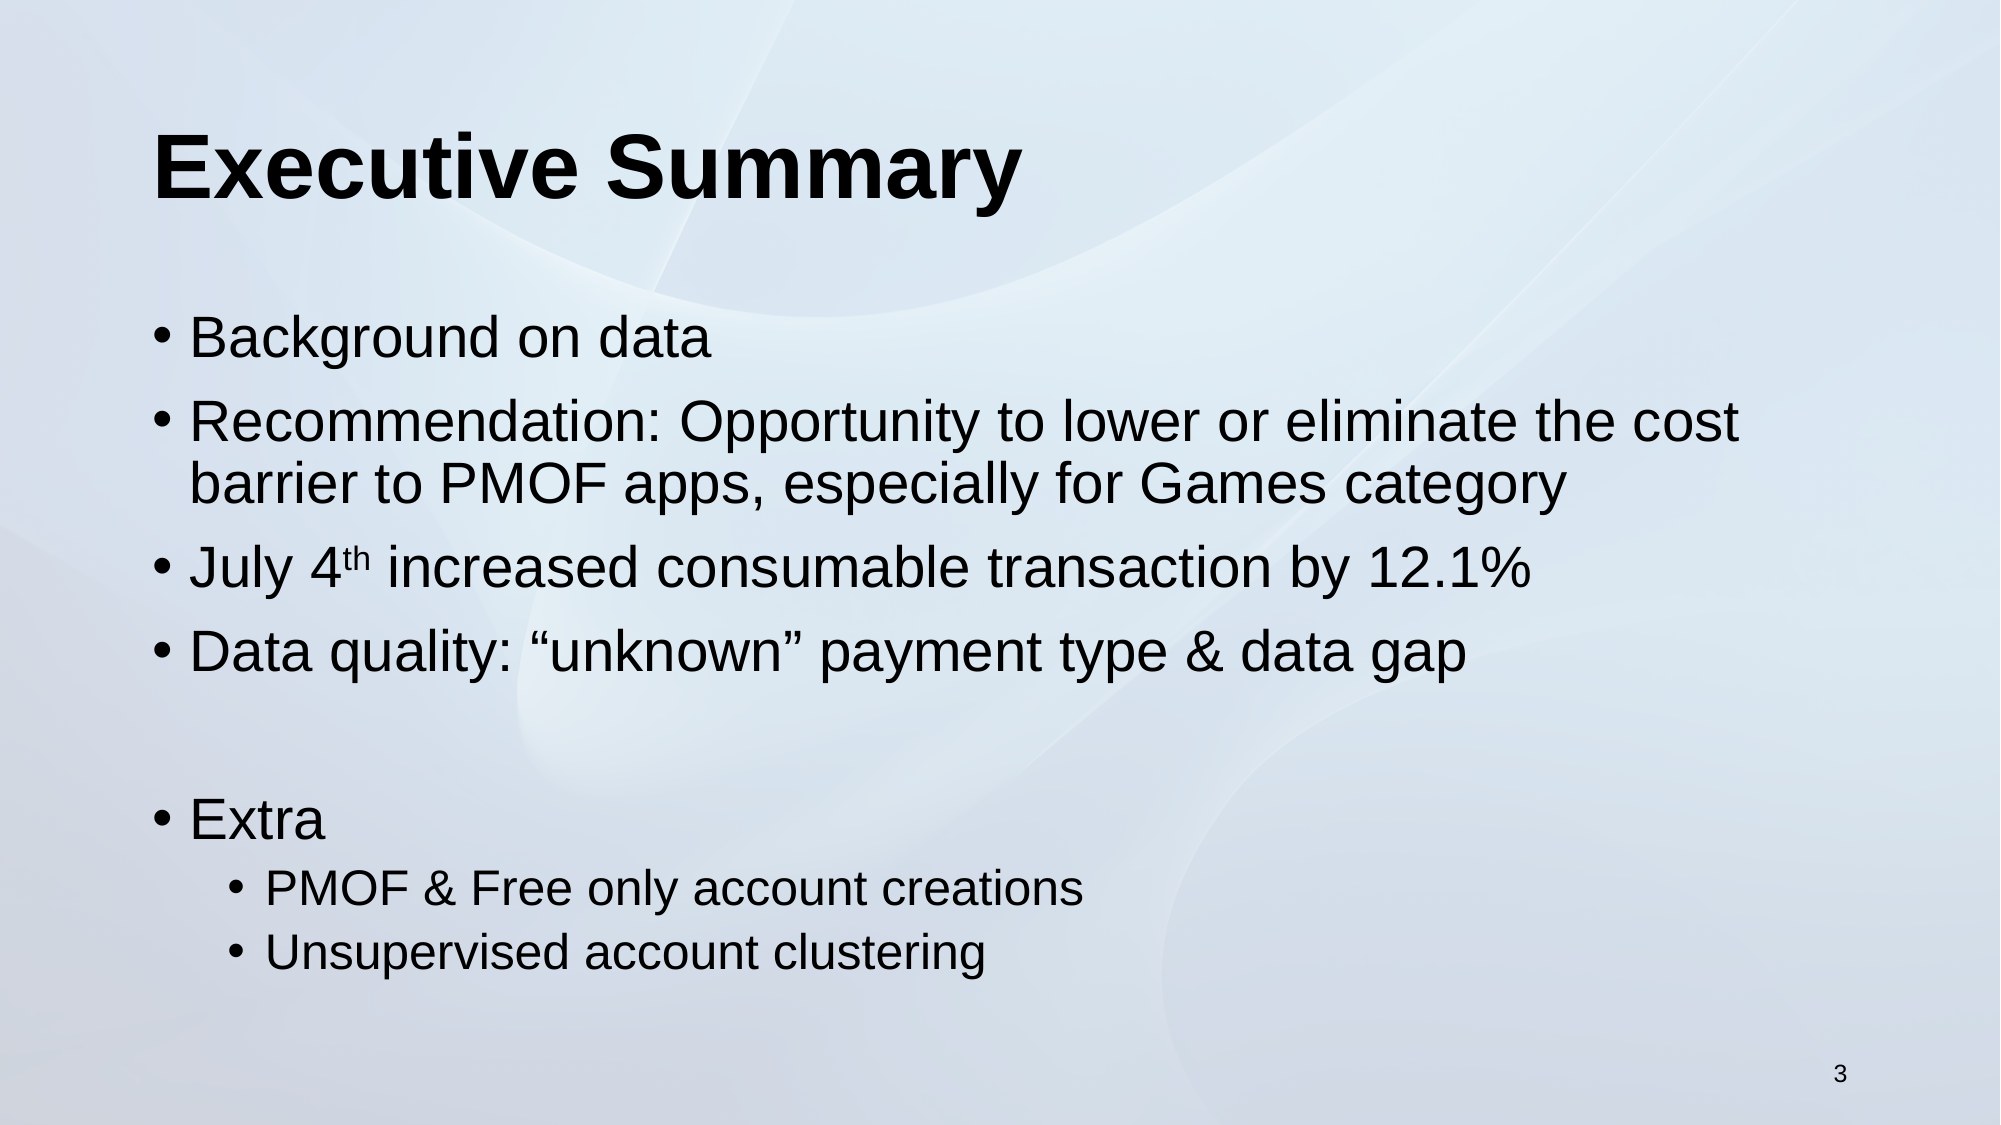

# Executive Summary
Background on data
Recommendation: Opportunity to lower or eliminate the cost barrier to PMOF apps, especially for Games category
July 4th increased consumable transaction by 12.1%
Data quality: “unknown” payment type & data gap

Extra
PMOF & Free only account creations
Unsupervised account clustering
3